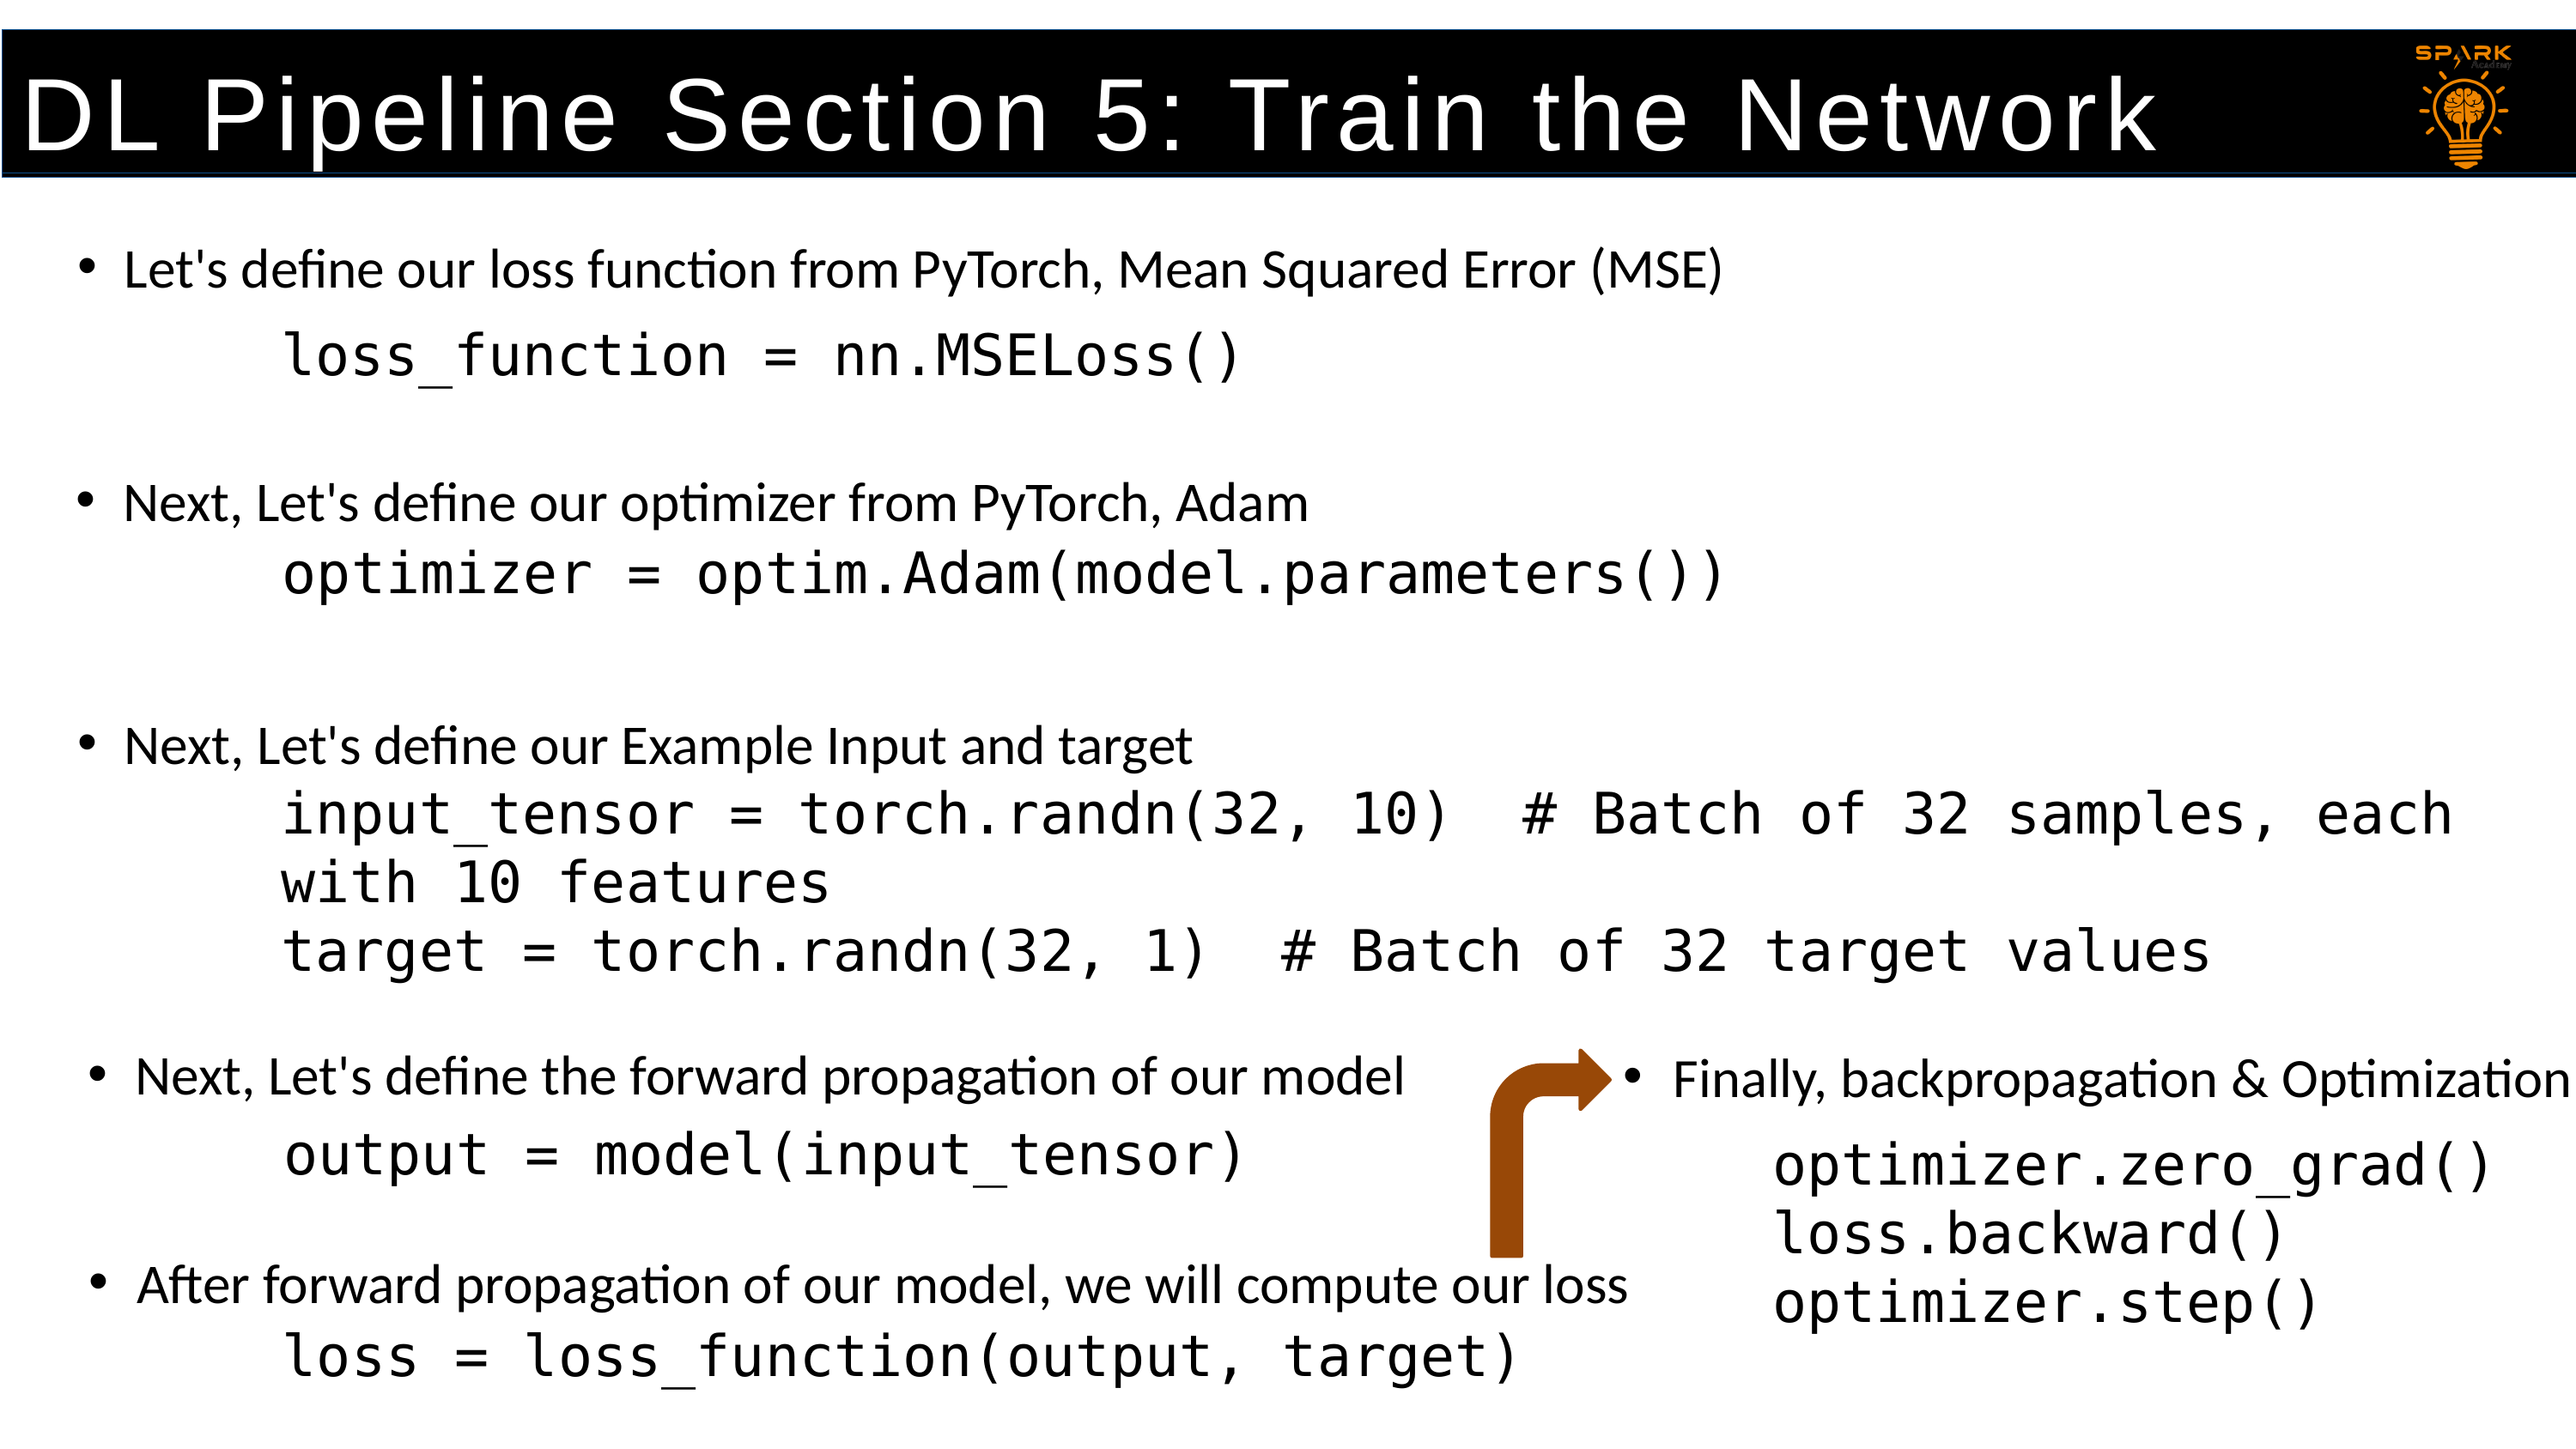

DL Pipeline Section 5: Train the Network

Let's define our loss function from PyTorch, Mean Squared Error (MSE)

loss_function = nn.MSELoss()
Next, Let's define our optimizer from PyTorch, Adam

optimizer = optim.Adam(model.parameters())
Next, Let's define our Example Input and target

input_tensor = torch.randn(32, 10)  # Batch of 32 samples, each with 10 features
target = torch.randn(32, 1)  # Batch of 32 target values
Next, Let's define the forward propagation of our model

Finally, backpropagation & Optimization

output = model(input_tensor)
optimizer.zero_grad()
loss.backward()
optimizer.step()
After forward propagation of our model, we will compute our loss

loss = loss_function(output, target)